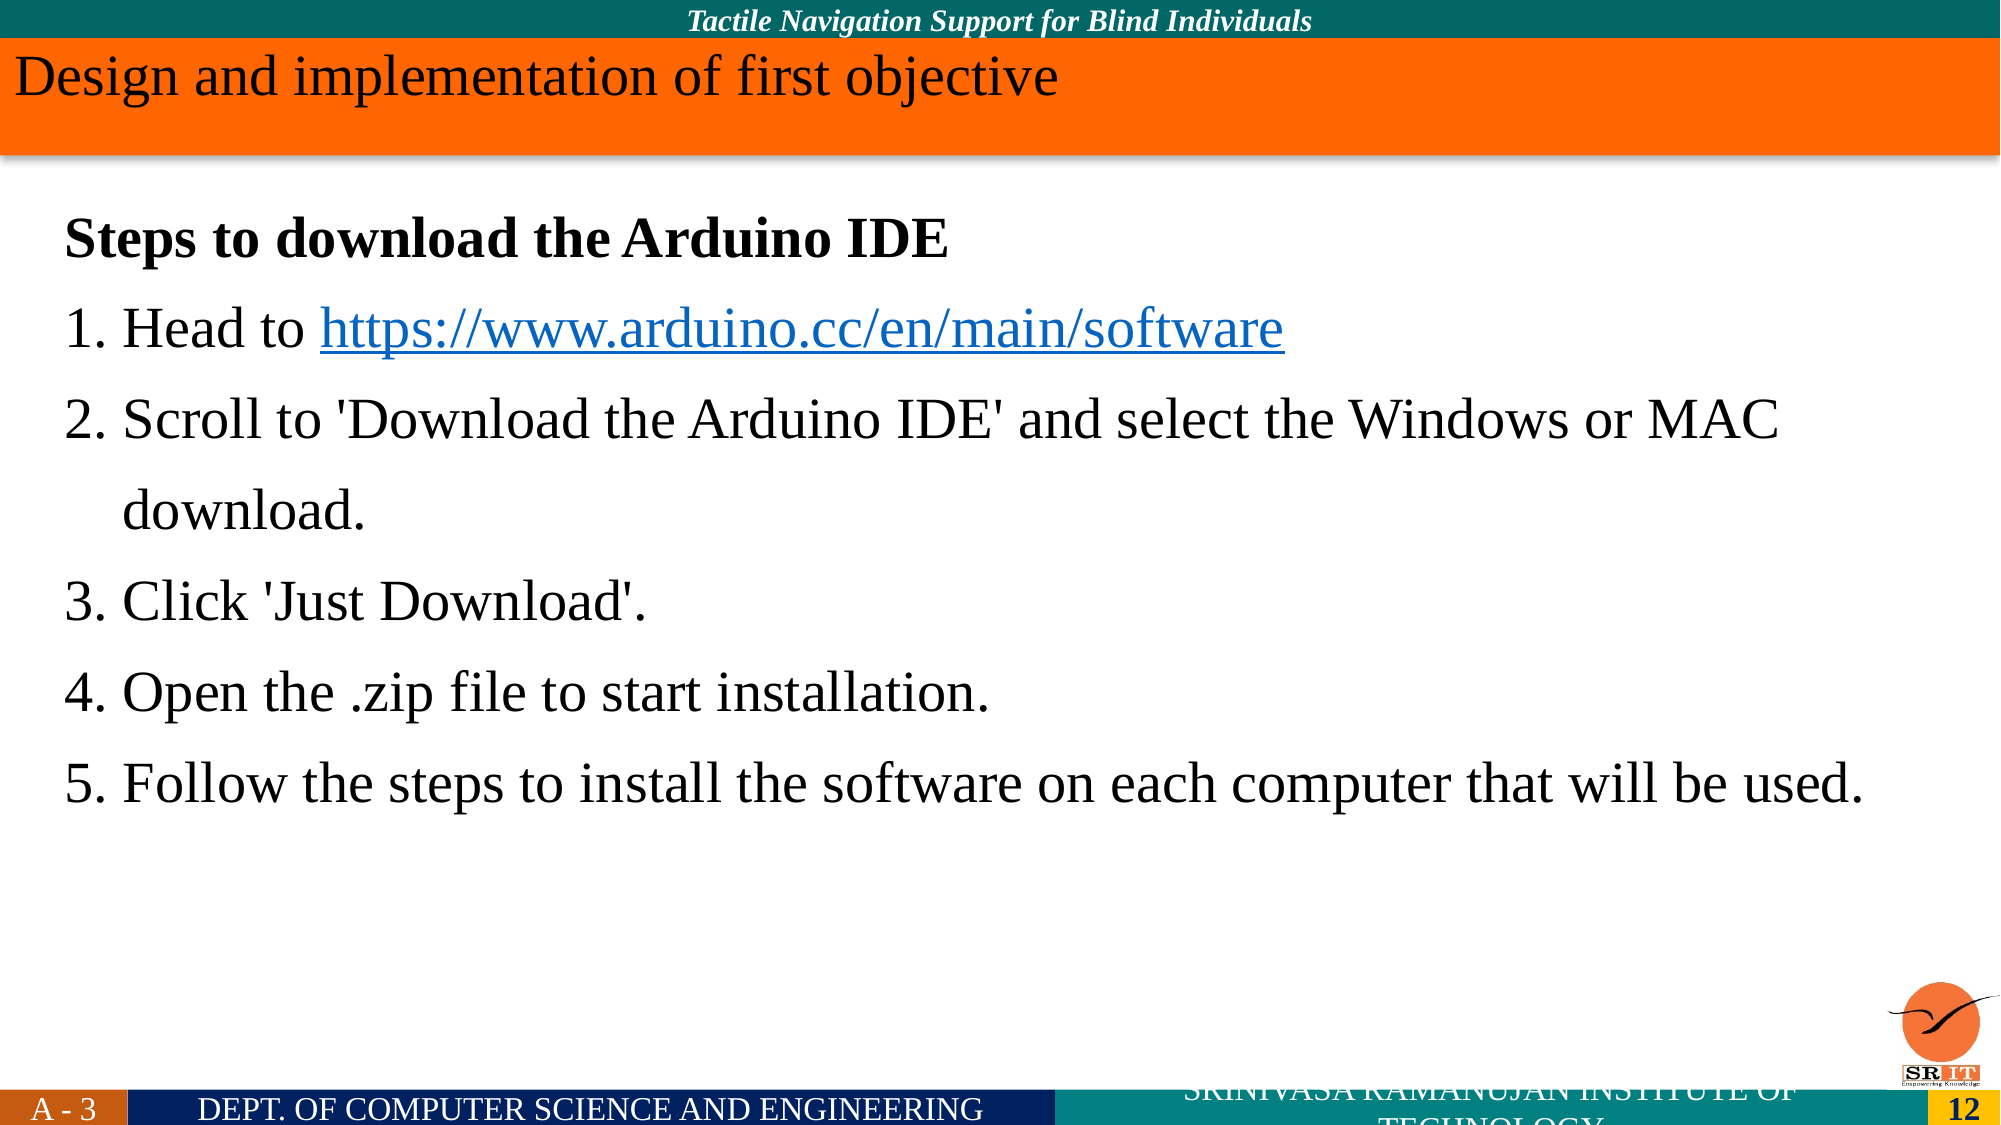

# Design and implementation of first objective
Steps to download the Arduino IDE
1. Head to https://www.arduino.cc/en/main/software
2. Scroll to 'Download the Arduino IDE' and select the Windows or MAC
    download.
3. Click 'Just Download'.
4. Open the .zip file to start installation.
5. Follow the steps to install the software on each computer that will be used.